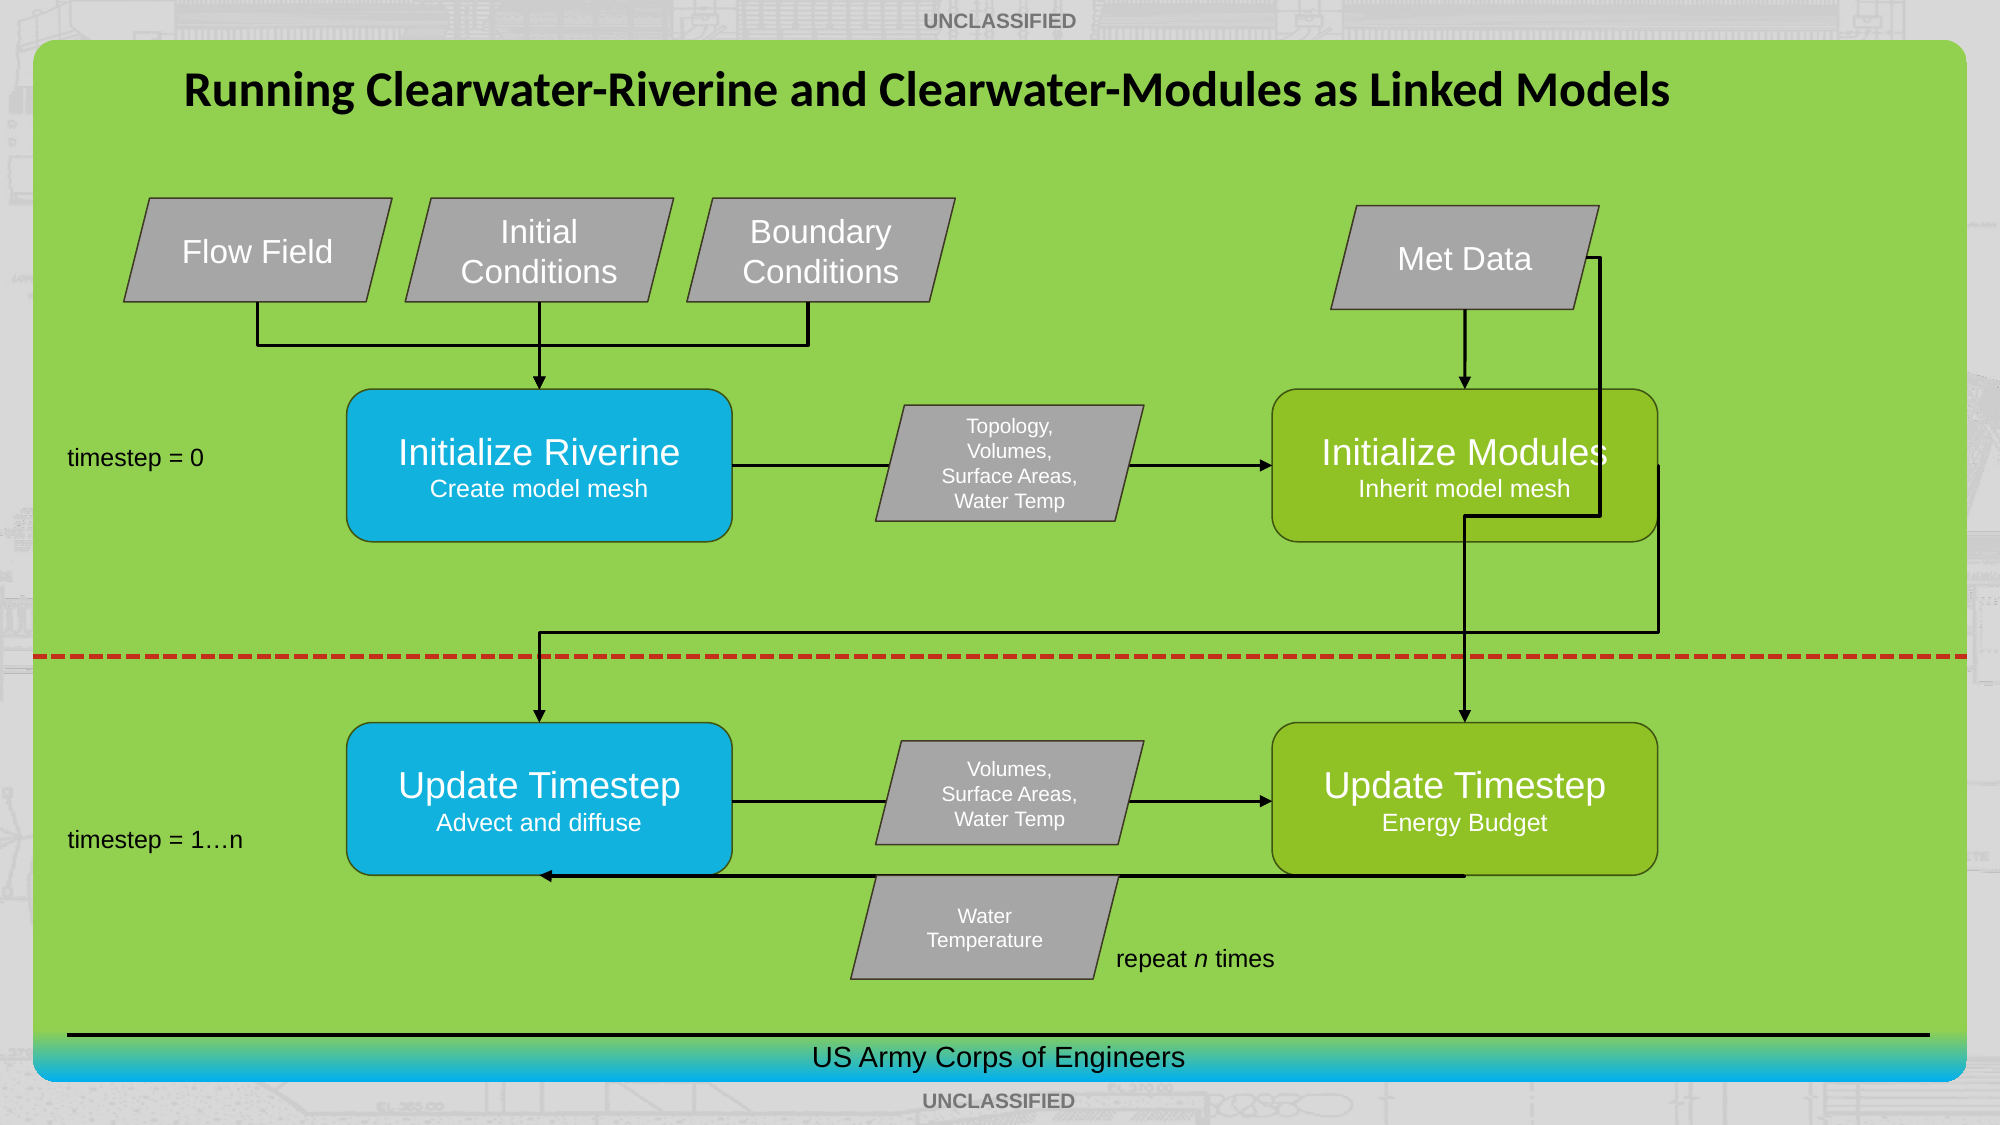

# Running Clearwater-Riverine and Clearwater-Modules as Linked Models
Flow Field
Initial Conditions
Boundary Conditions
Met Data
Initialize Riverine
Create model mesh
Initialize Modules
Inherit model mesh
Topology, Volumes,
Surface Areas, Water Temp
timestep = 0
Update Timestep
Advect and diffuse
Update Timestep
Energy Budget
Volumes,
Surface Areas, Water Temp
timestep = 1…n
Water Temperature
repeat n times